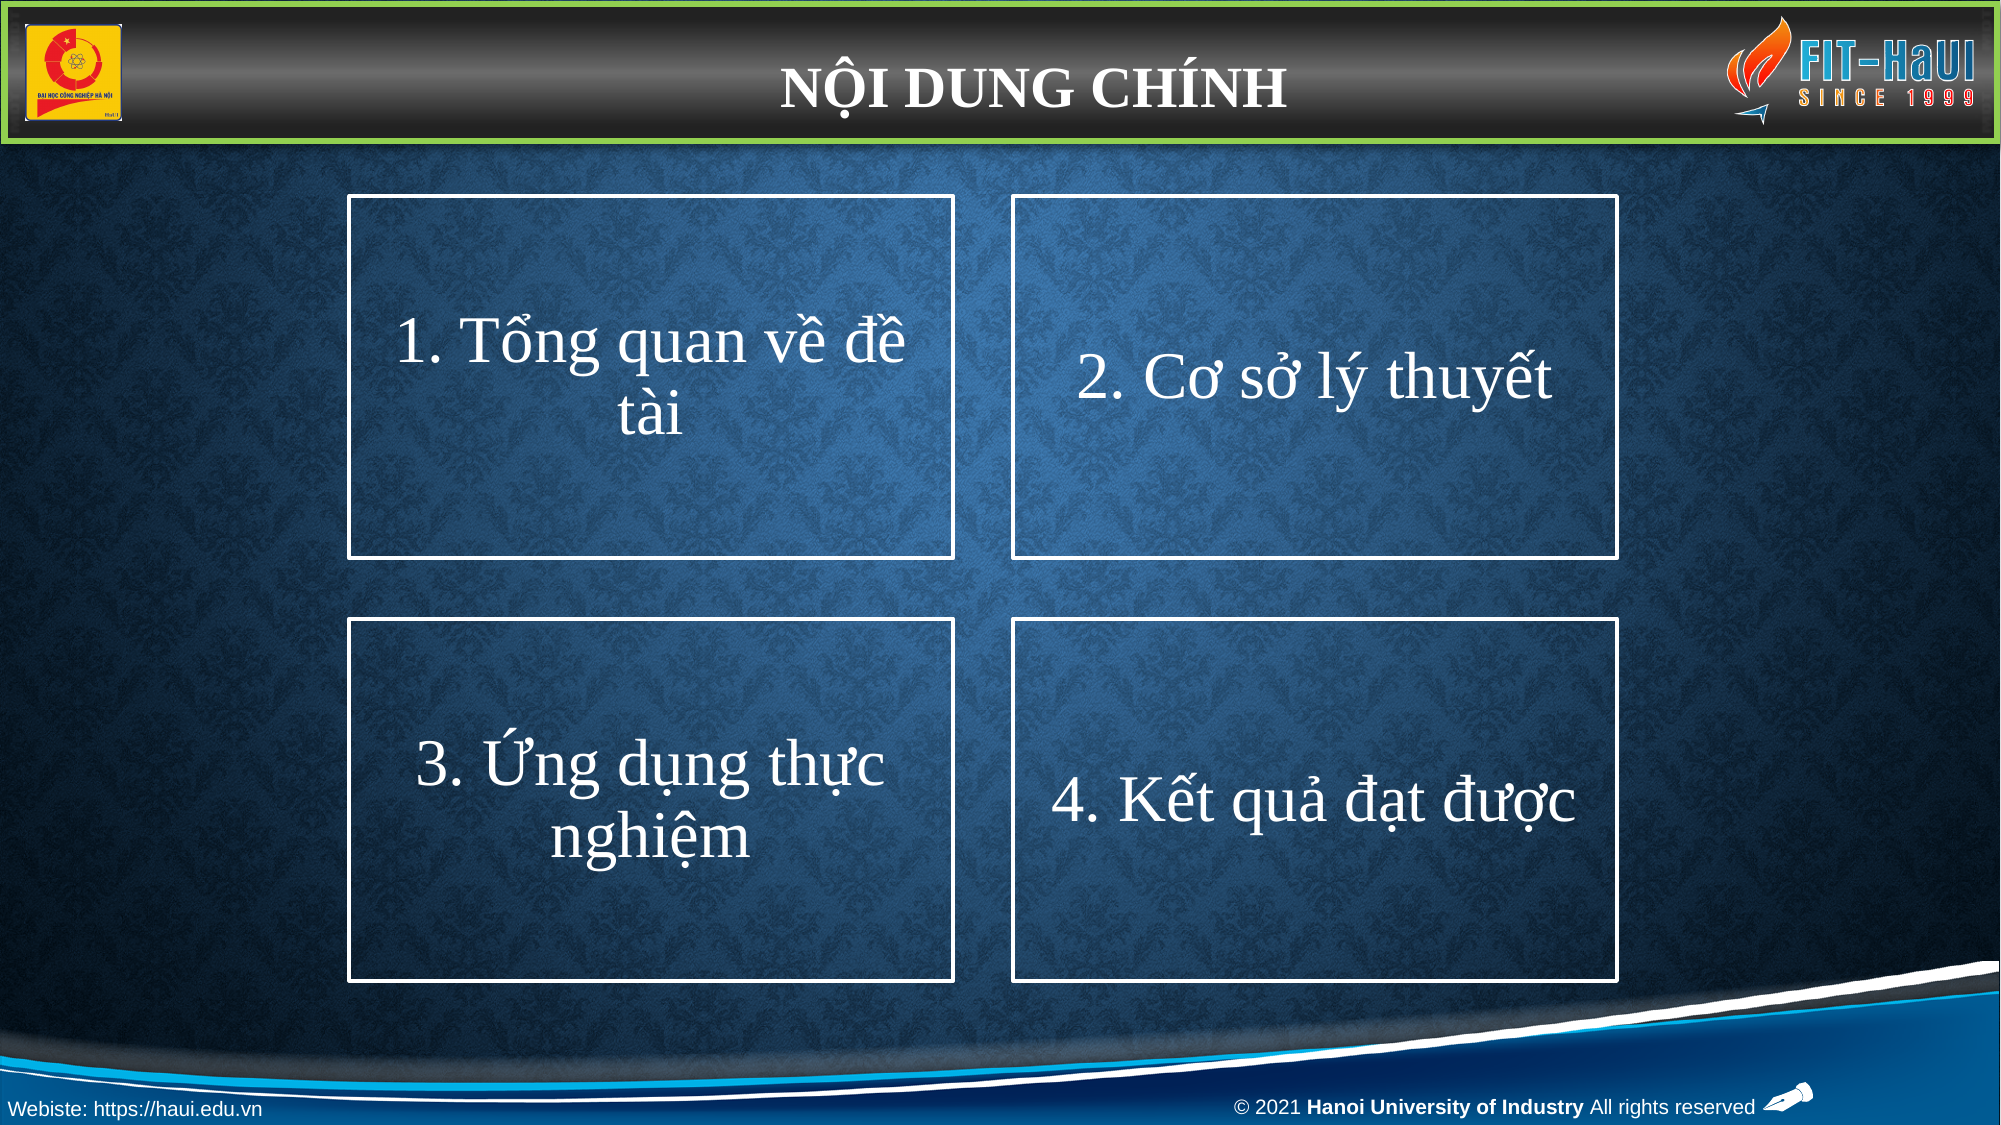

NỘI DUNG CHÍNH
1. Tổng quan về đề tài
2. Cơ sở lý thuyết
3. Ứng dụng thực nghiệm
4. Kết quả đạt được